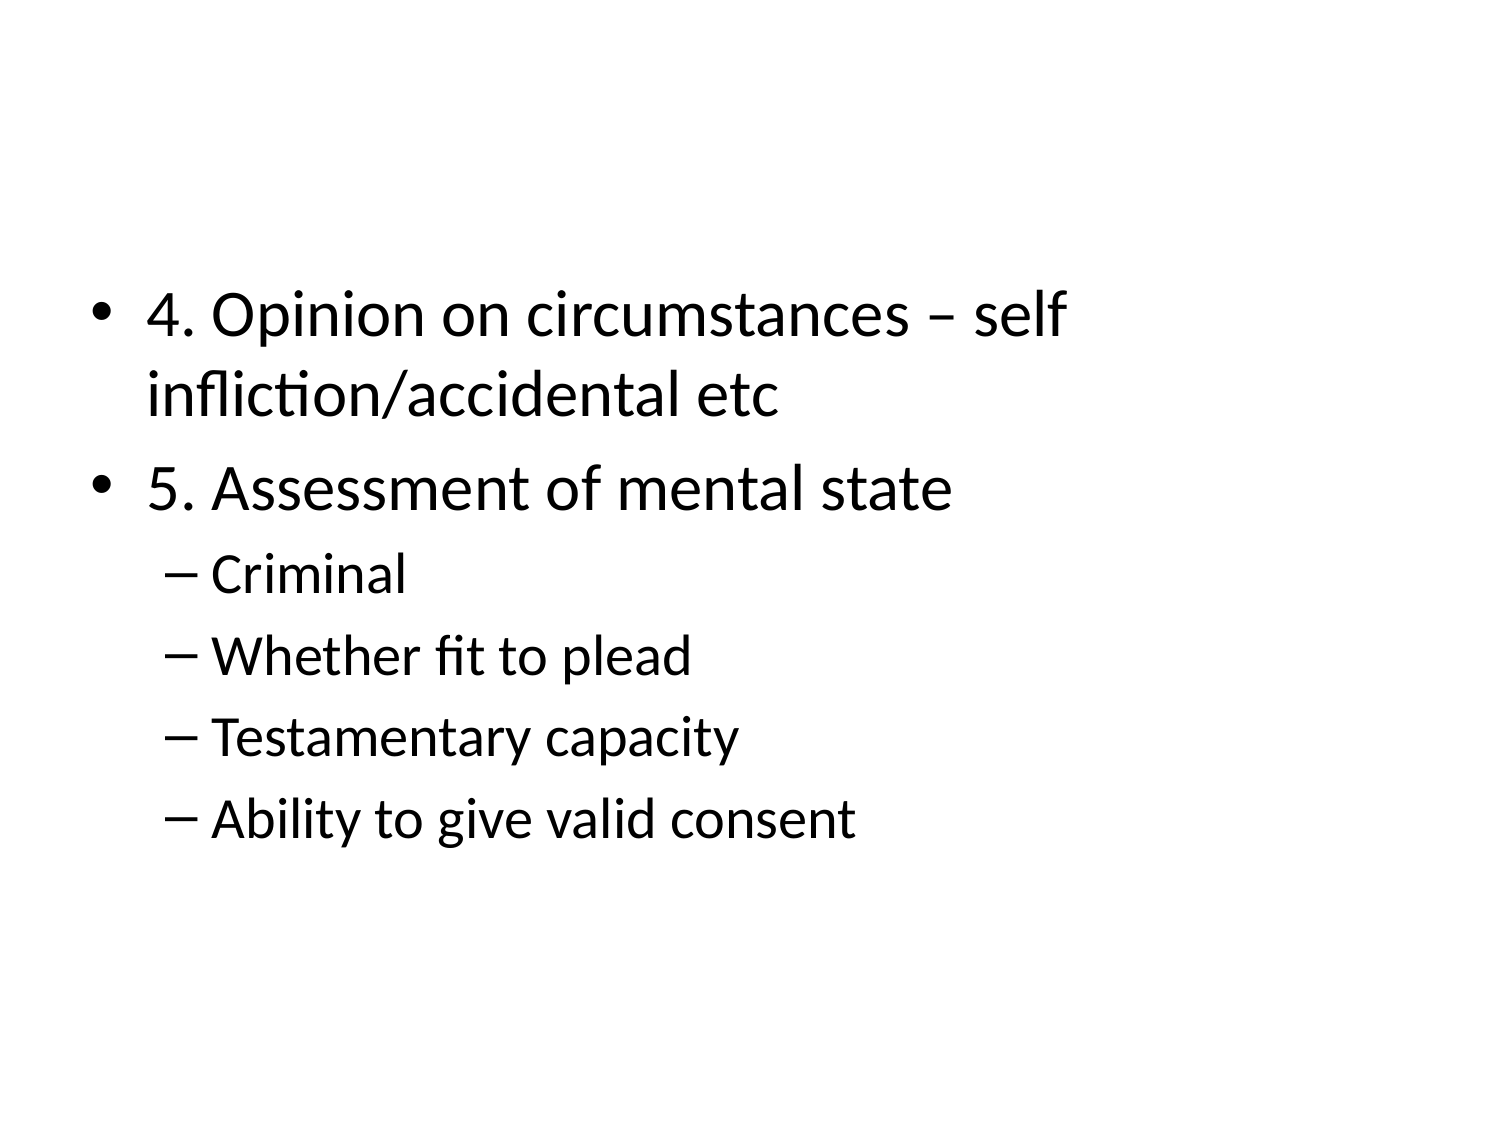

#
4. Opinion on circumstances – self infliction/accidental etc
5. Assessment of mental state
Criminal
Whether fit to plead
Testamentary capacity
Ability to give valid consent